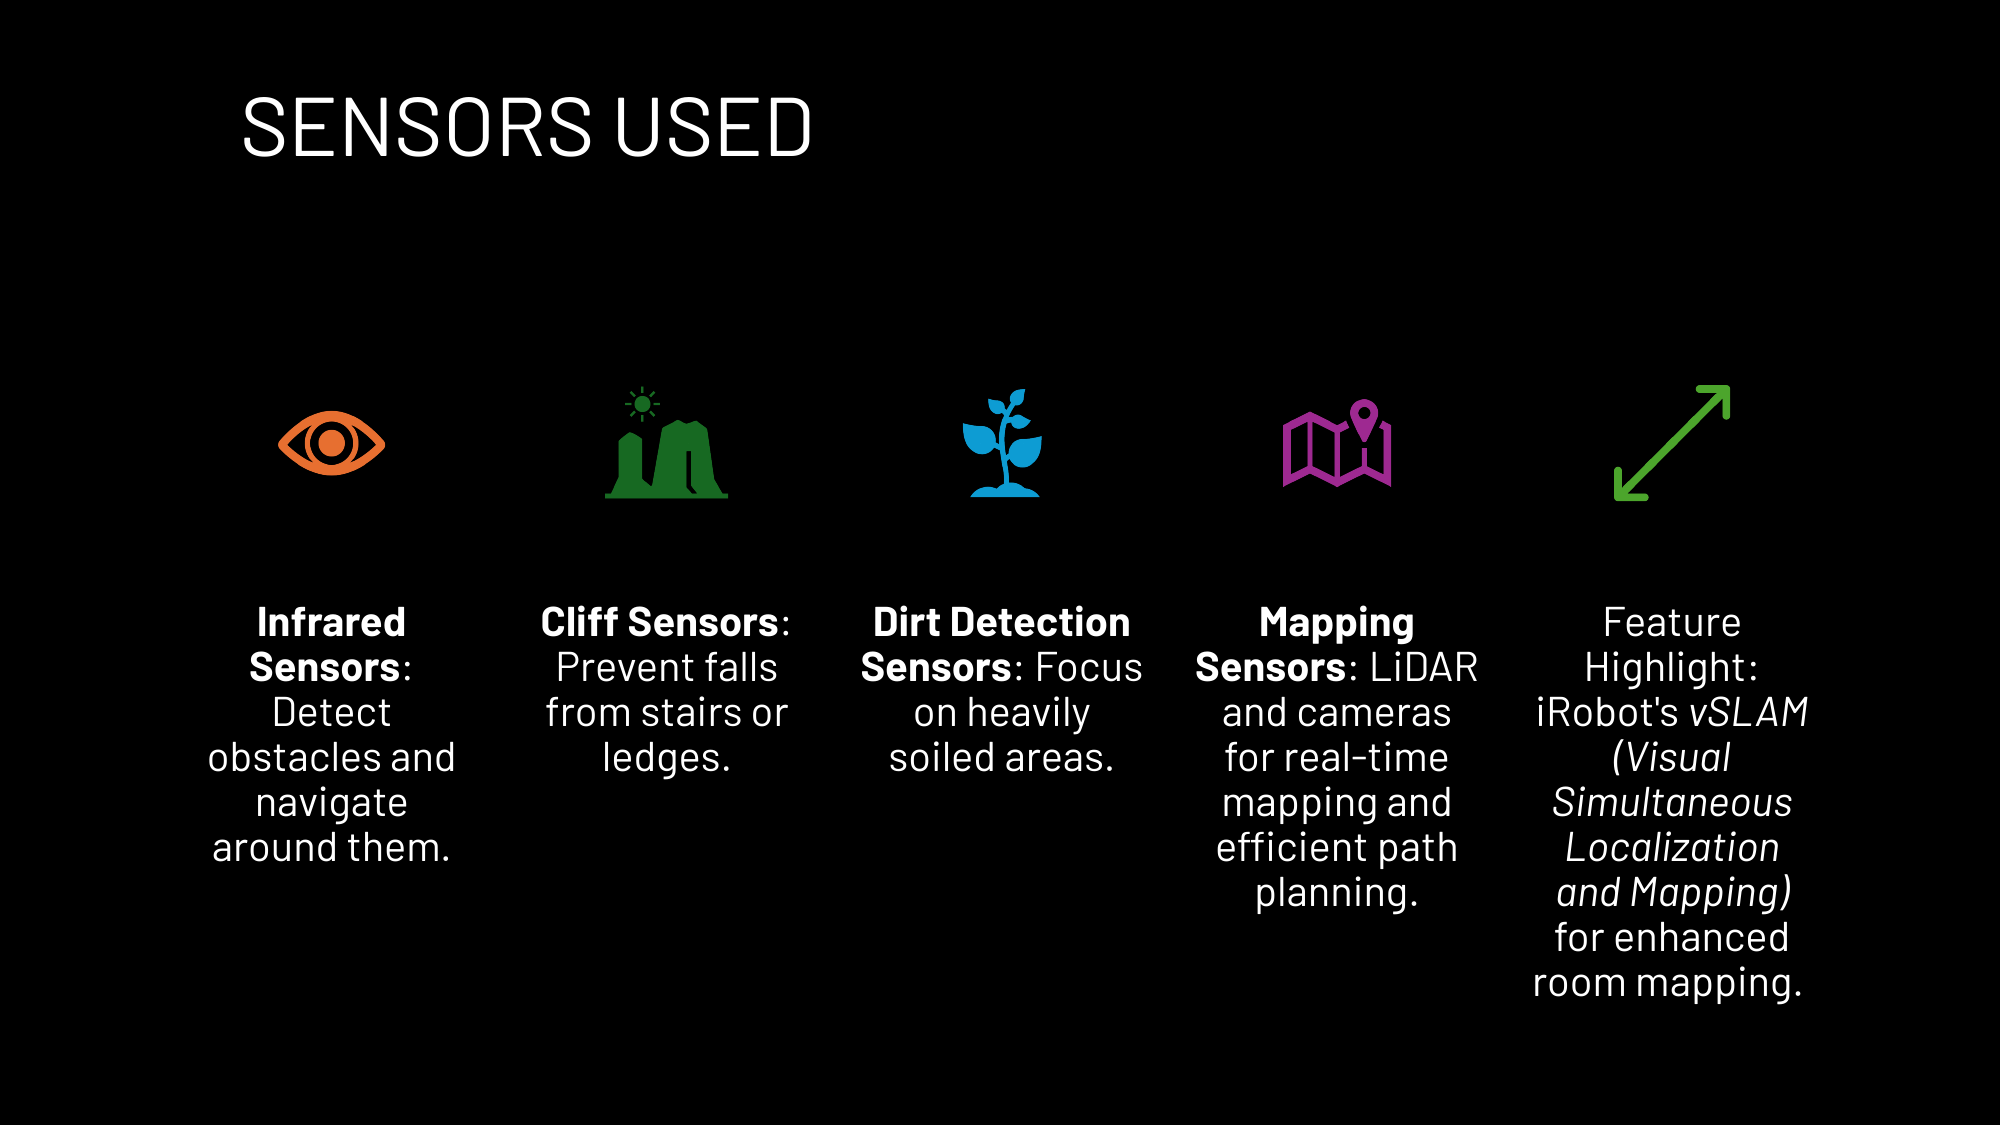

# SENSORS USED
Infrared Sensors: Detect obstacles and navigate around them.
Cliff Sensors: Prevent falls from stairs or ledges.
Dirt Detection Sensors: Focus on heavily soiled areas.
Mapping Sensors: LiDAR and cameras for real-time mapping and efficient path planning.
Feature Highlight: iRobot's vSLAM (Visual Simultaneous Localization and Mapping) for enhanced room mapping.